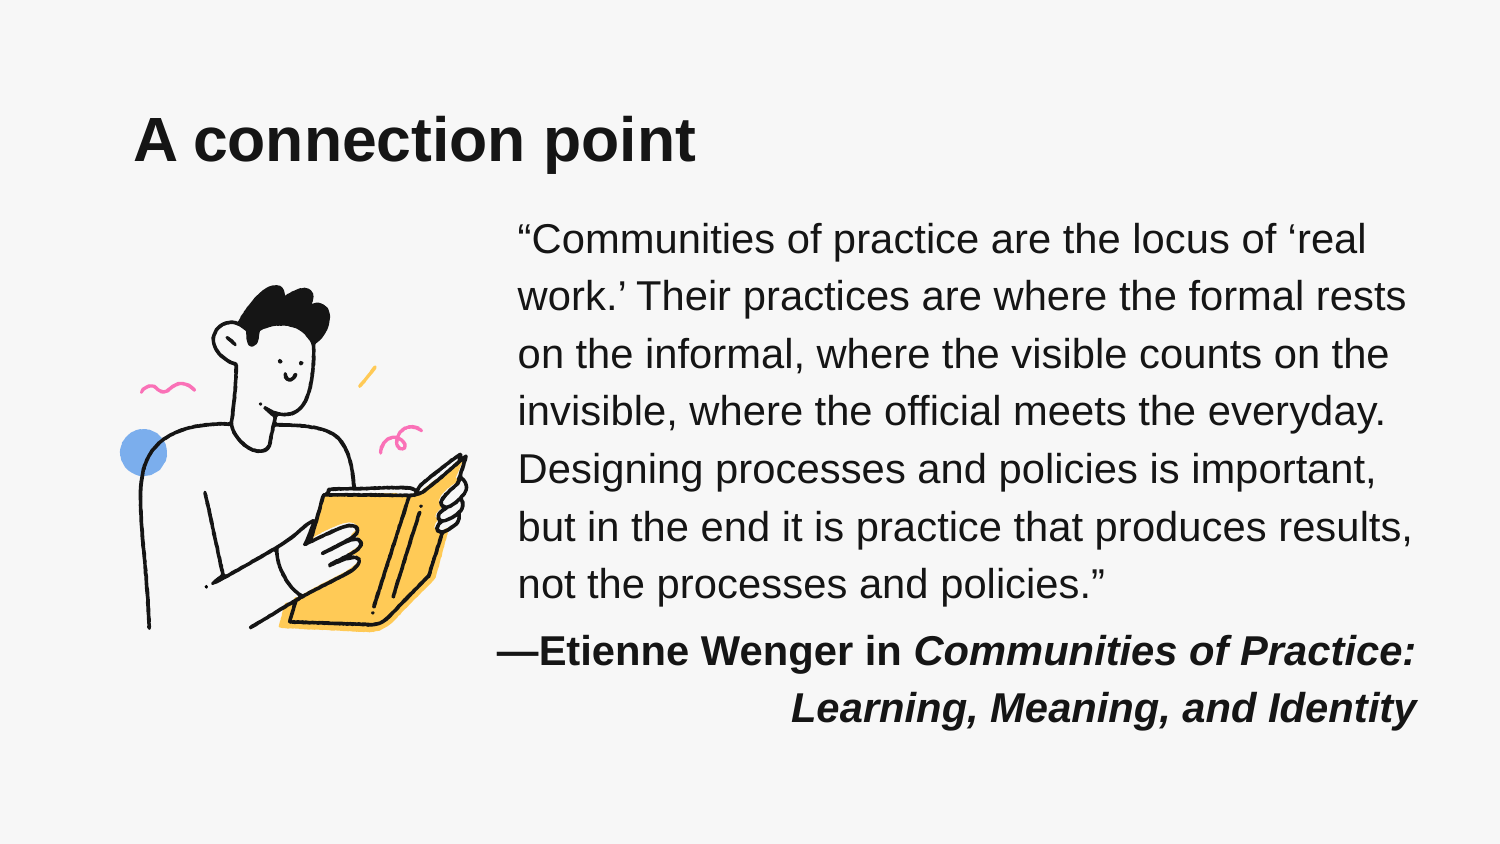

A connection point
“Communities of practice are the locus of ‘real work.’ Their practices are where the formal rests on the informal, where the visible counts on the invisible, where the official meets the everyday. Designing processes and policies is important, but in the end it is practice that produces results, not the processes and policies.”

# —Etienne Wenger in Communities of Practice: Learning, Meaning, and Identity